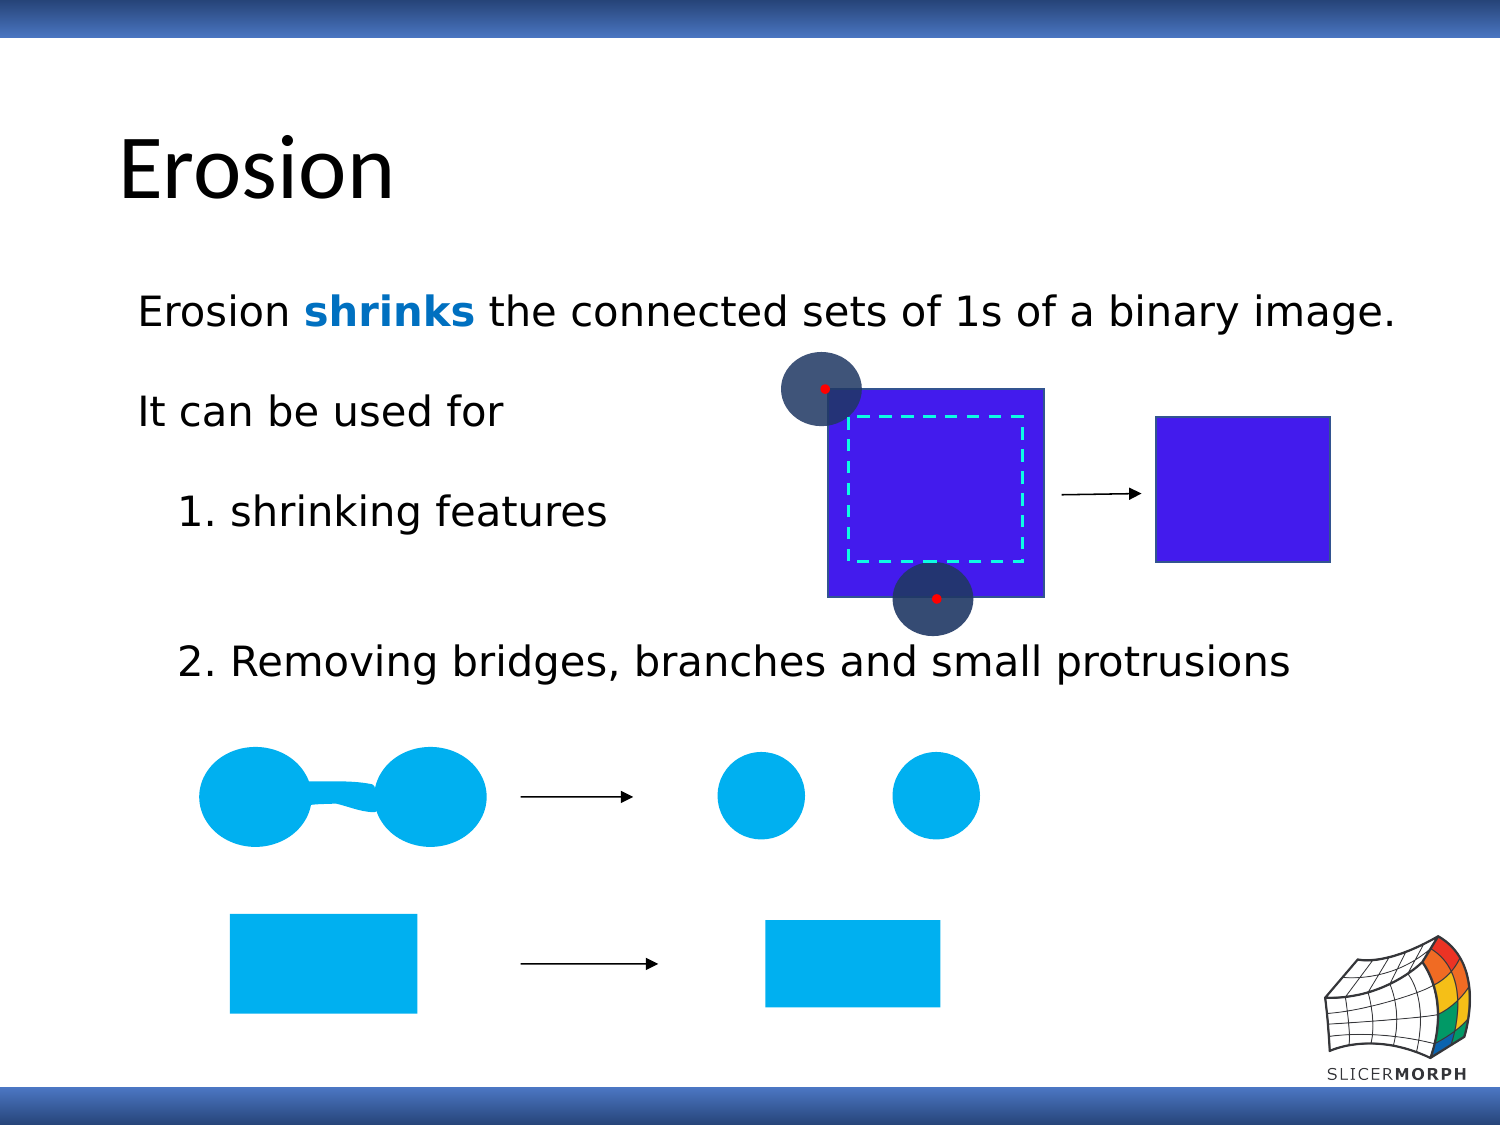

# Erosion
Erosion shrinks the connected sets of 1s of a binary image.

It can be used for

   1. shrinking features

   2. Removing bridges, branches and small protrusions